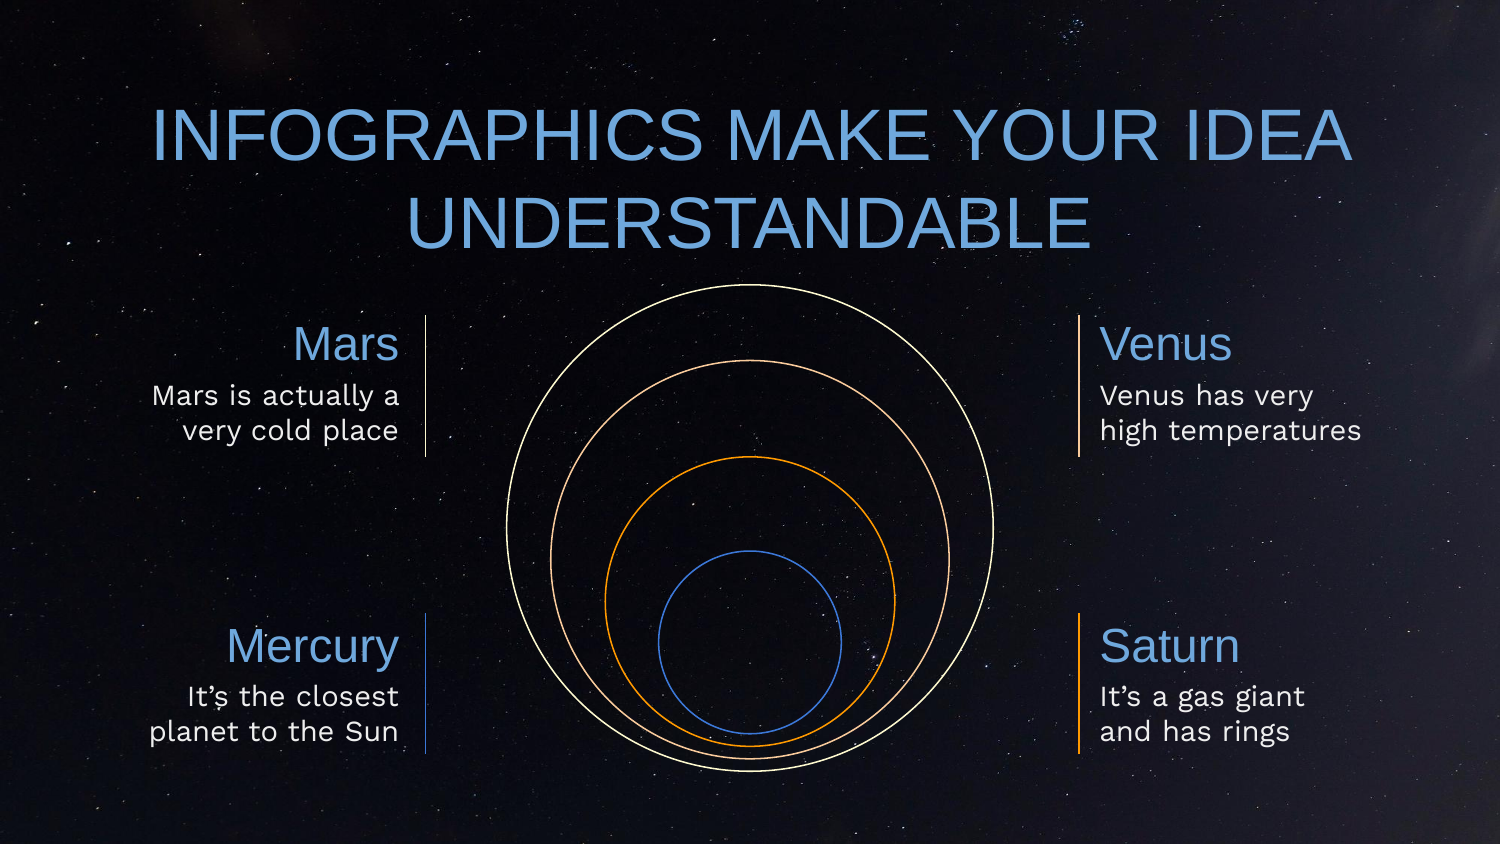

# INFOGRAPHICS MAKE YOUR IDEA UNDERSTANDABLE

Mars
Venus

Mars is actually a very cold place
Venus has very high temperatures

Mercury
Saturn
It’s the closest planet to the Sun
It’s a gas giant and has rings